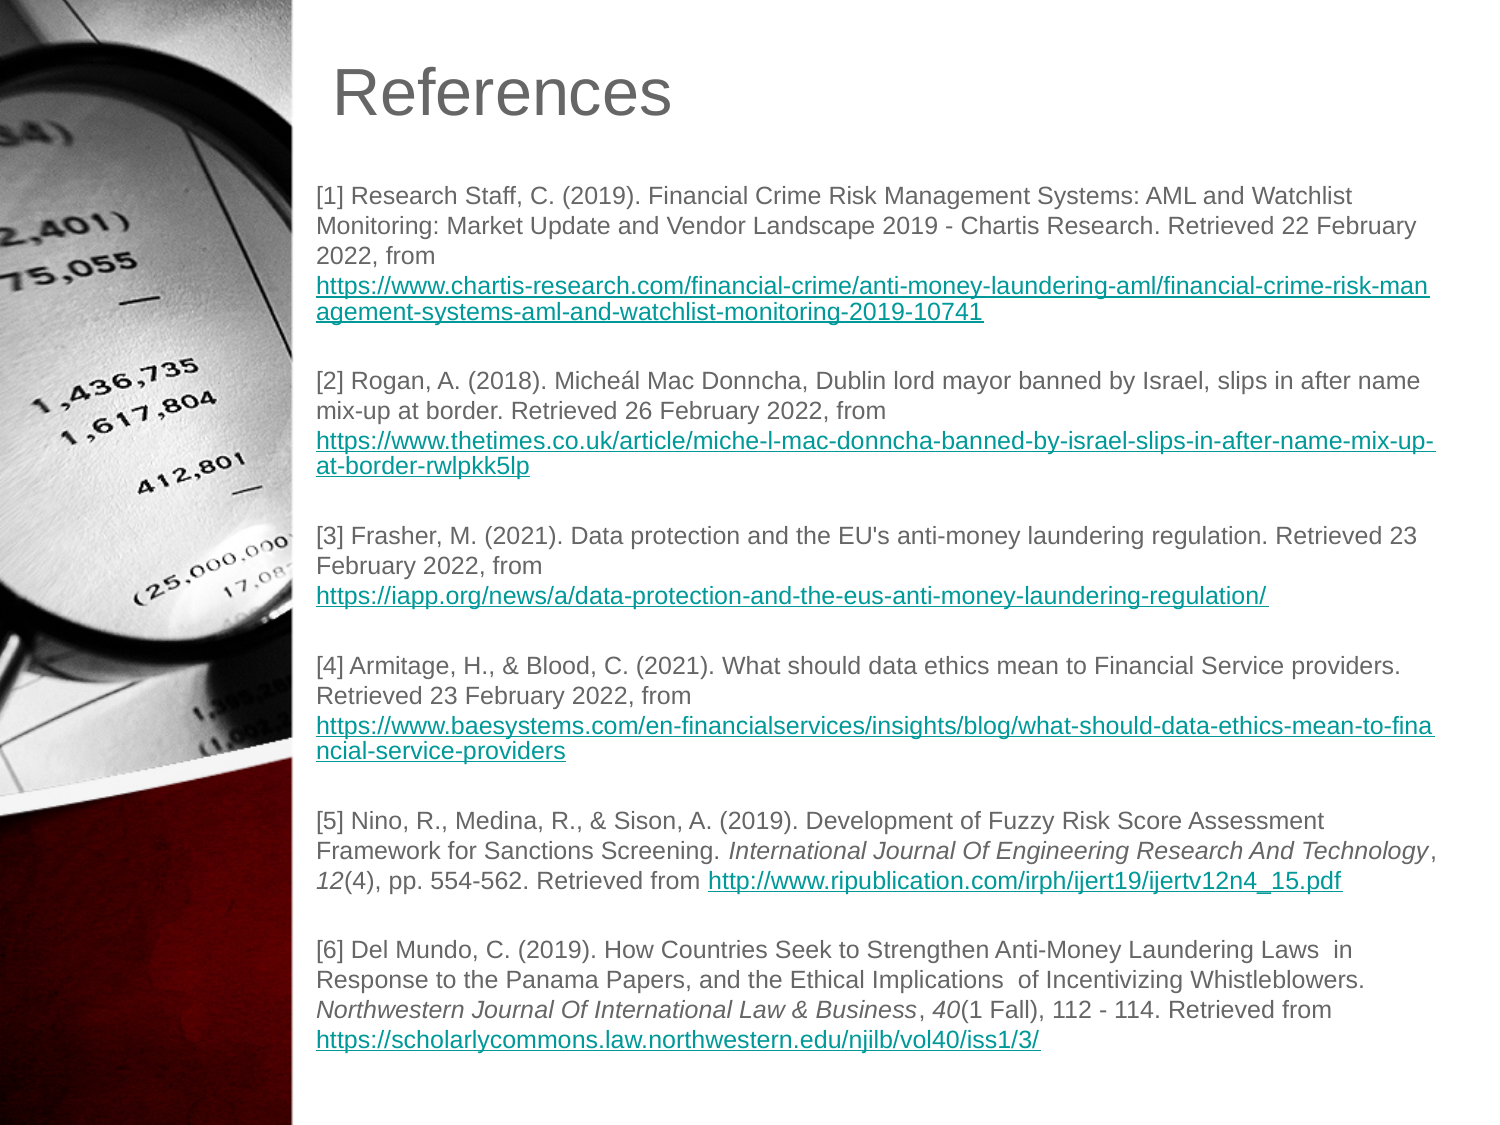

# References
[1] Research Staff, C. (2019). Financial Crime Risk Management Systems: AML and Watchlist Monitoring: Market Update and Vendor Landscape 2019 - Chartis Research. Retrieved 22 February 2022, from https://www.chartis-research.com/financial-crime/anti-money-laundering-aml/financial-crime-risk-management-systems-aml-and-watchlist-monitoring-2019-10741

[2] Rogan, A. (2018). Micheál Mac Donncha, Dublin lord mayor banned by Israel, slips in after name mix-up at border. Retrieved 26 February 2022, from https://www.thetimes.co.uk/article/miche-l-mac-donncha-banned-by-israel-slips-in-after-name-mix-up-at-border-rwlpkk5lp

[3] Frasher, M. (2021). Data protection and the EU's anti-money laundering regulation. Retrieved 23 February 2022, from https://iapp.org/news/a/data-protection-and-the-eus-anti-money-laundering-regulation/

[4] Armitage, H., & Blood, C. (2021). What should data ethics mean to Financial Service providers. Retrieved 23 February 2022, from https://www.baesystems.com/en-financialservices/insights/blog/what-should-data-ethics-mean-to-financial-service-providers

[5] Nino, R., Medina, R., & Sison, A. (2019). Development of Fuzzy Risk Score Assessment Framework for Sanctions Screening. International Journal Of Engineering Research And Technology, 12(4), pp. 554-562. Retrieved from http://www.ripublication.com/irph/ijert19/ijertv12n4_15.pdf

[6] Del Mundo, C. (2019). How Countries Seek to Strengthen Anti-Money Laundering Laws  in Response to the Panama Papers, and the Ethical Implications  of Incentivizing Whistleblowers. Northwestern Journal Of International Law & Business, 40(1 Fall), 112 - 114. Retrieved from https://scholarlycommons.law.northwestern.edu/njilb/vol40/iss1/3/